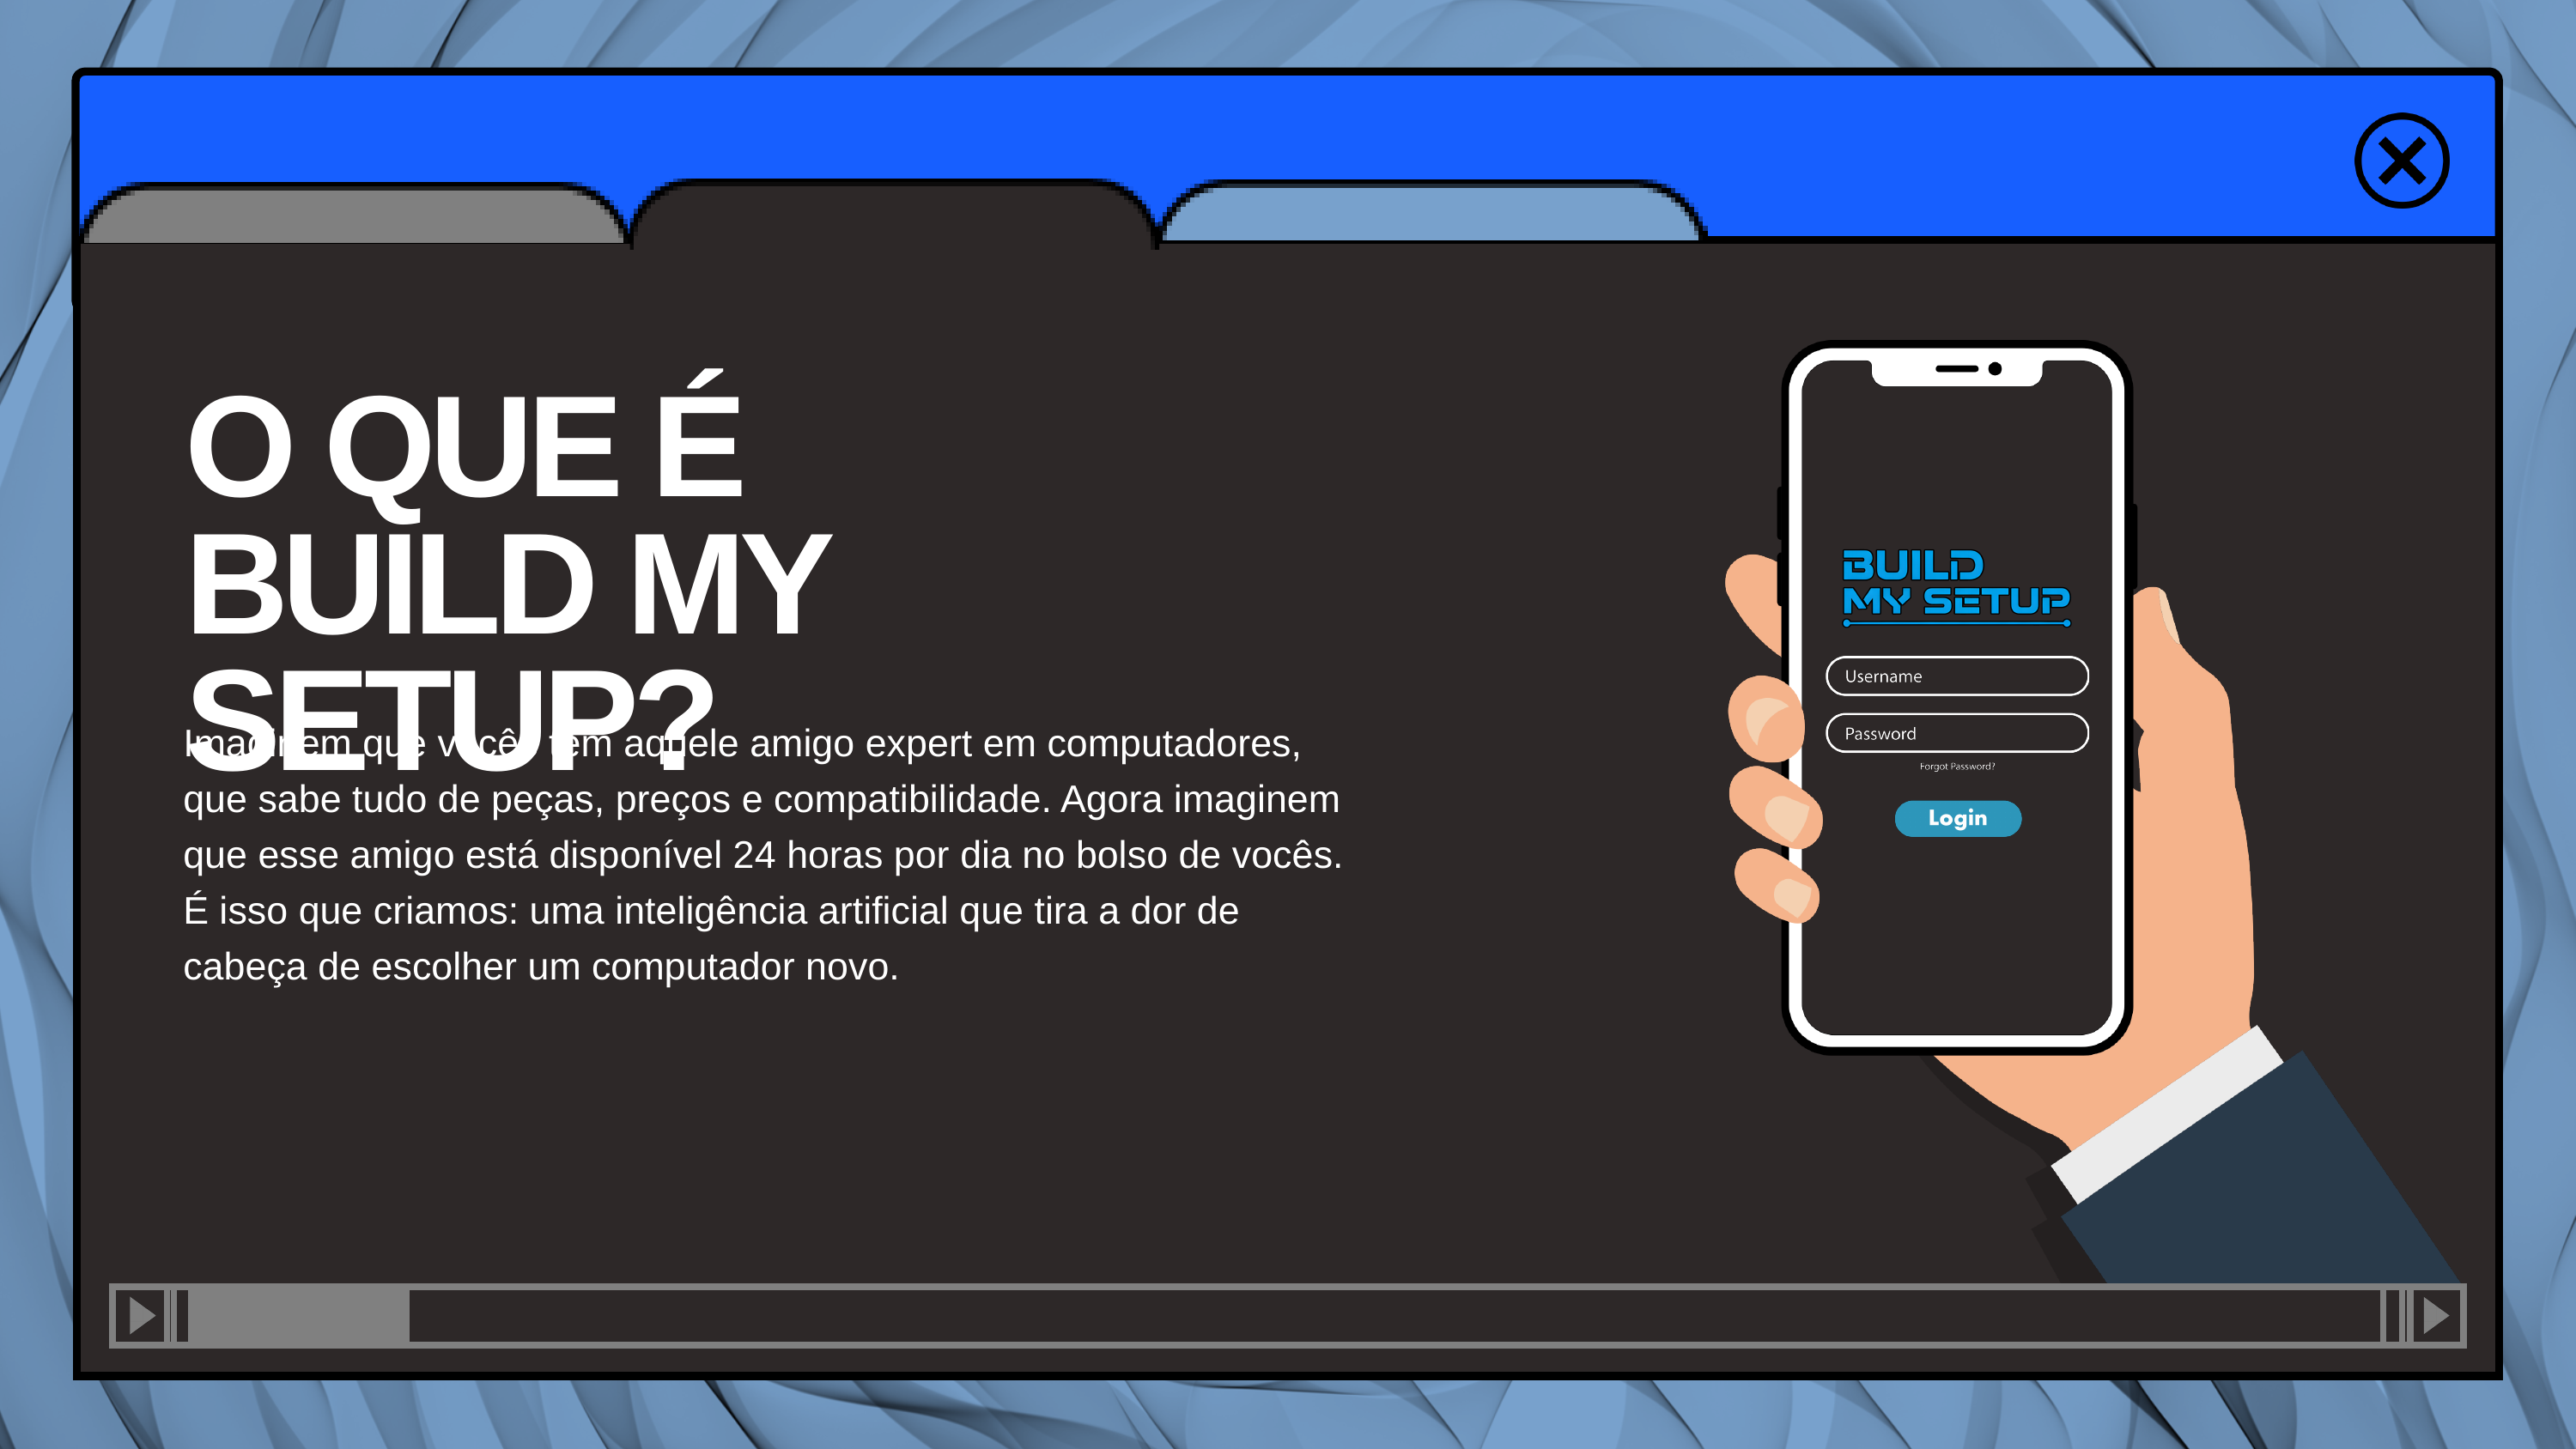

O QUE É
BUILD MY SETUP?

Imaginem que vocês têm aquele amigo expert em computadores, que sabe tudo de peças, preços e compatibilidade. Agora imaginem que esse amigo está disponível 24 horas por dia no bolso de vocês. É isso que criamos: uma inteligência artificial que tira a dor de cabeça de escolher um computador novo.